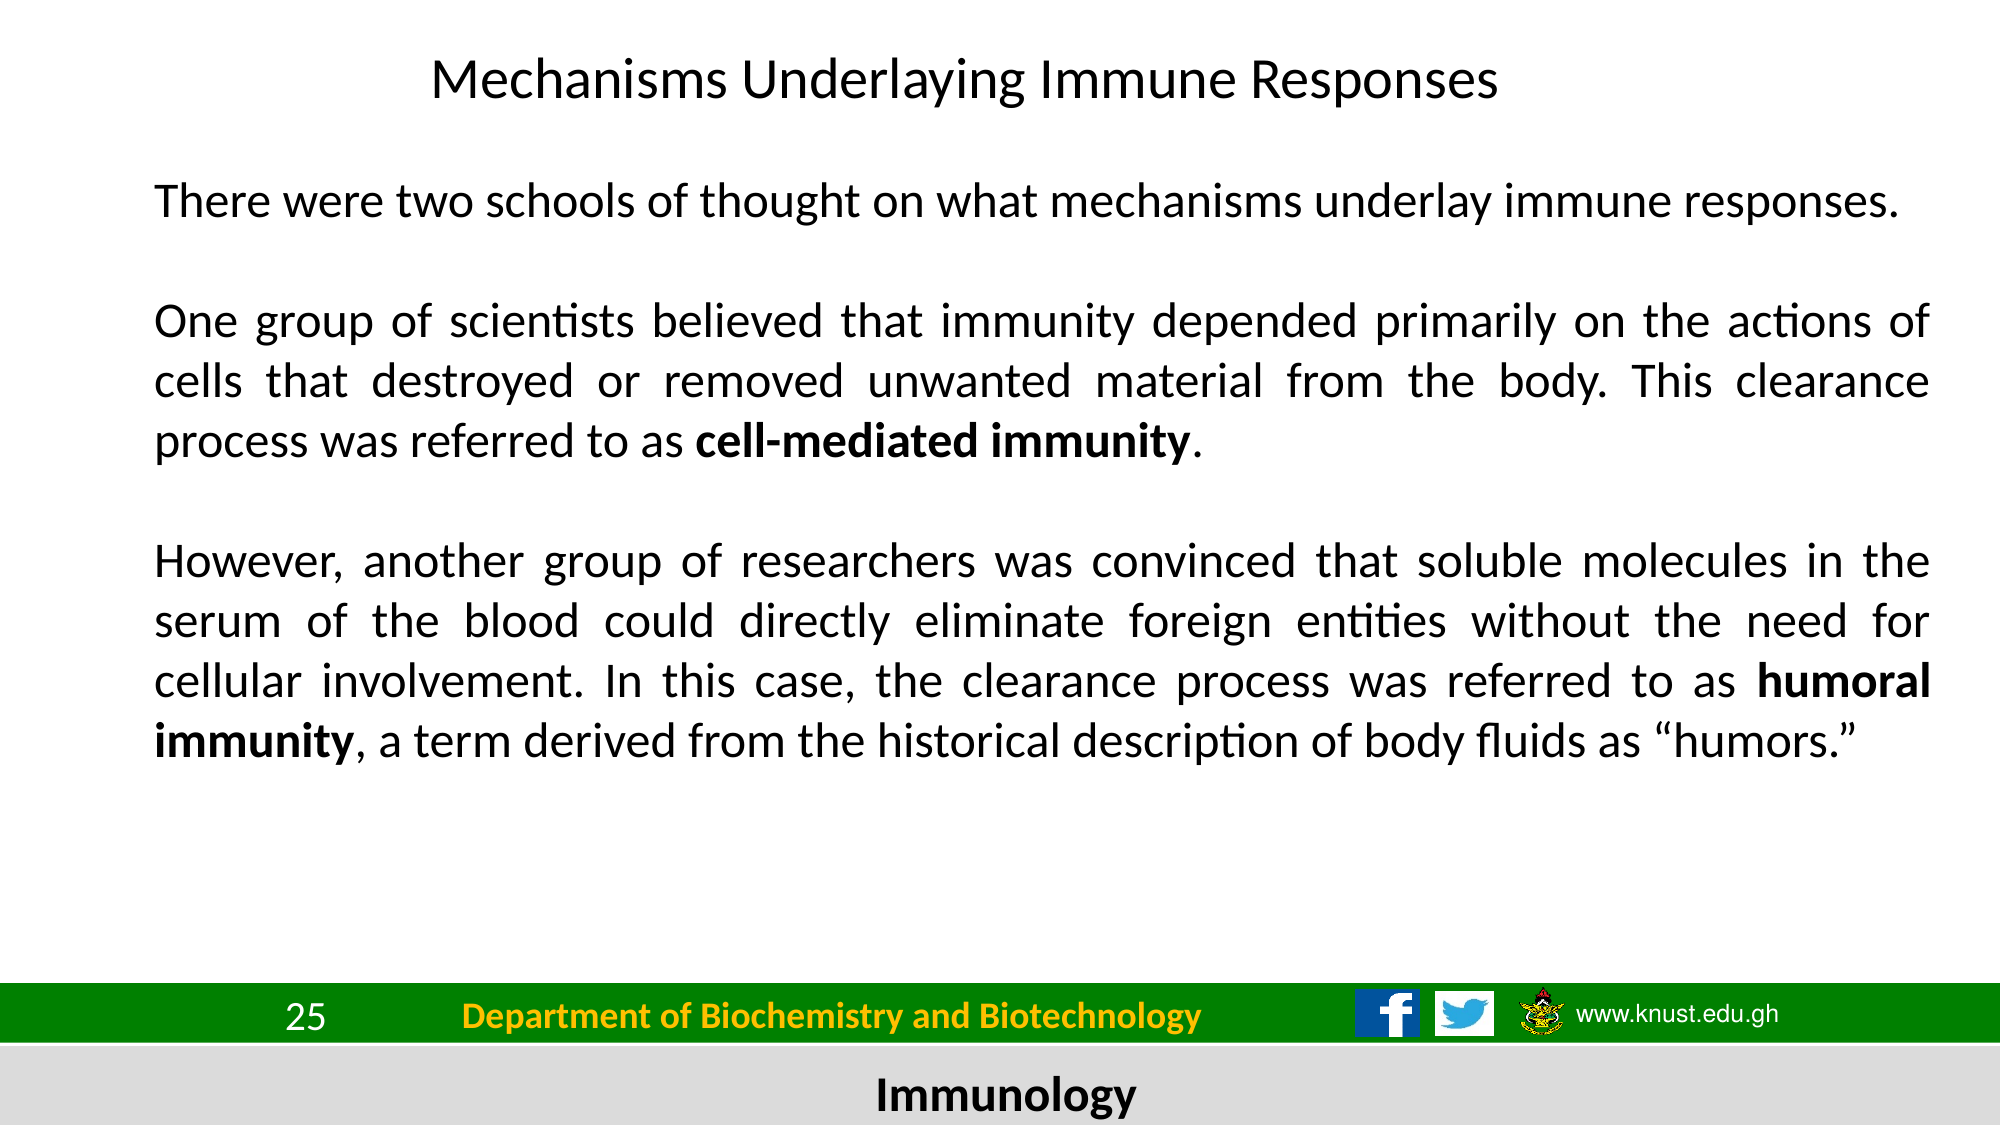

# Mechanisms Underlaying Immune Responses
There were two schools of thought on what mechanisms underlay immune responses.

One group of scientists believed that immunity depended primarily on the actions of cells that destroyed or removed unwanted material from the body. This clearance process was referred to as cell-mediated immunity.

However, another group of researchers was convinced that soluble molecules in the serum of the blood could directly eliminate foreign entities without the need for cellular involvement. In this case, the clearance process was referred to as humoral immunity, a term derived from the historical description of body fluids as “humors.”

Department of Biochemistry and Biotechnology
25
Immunology